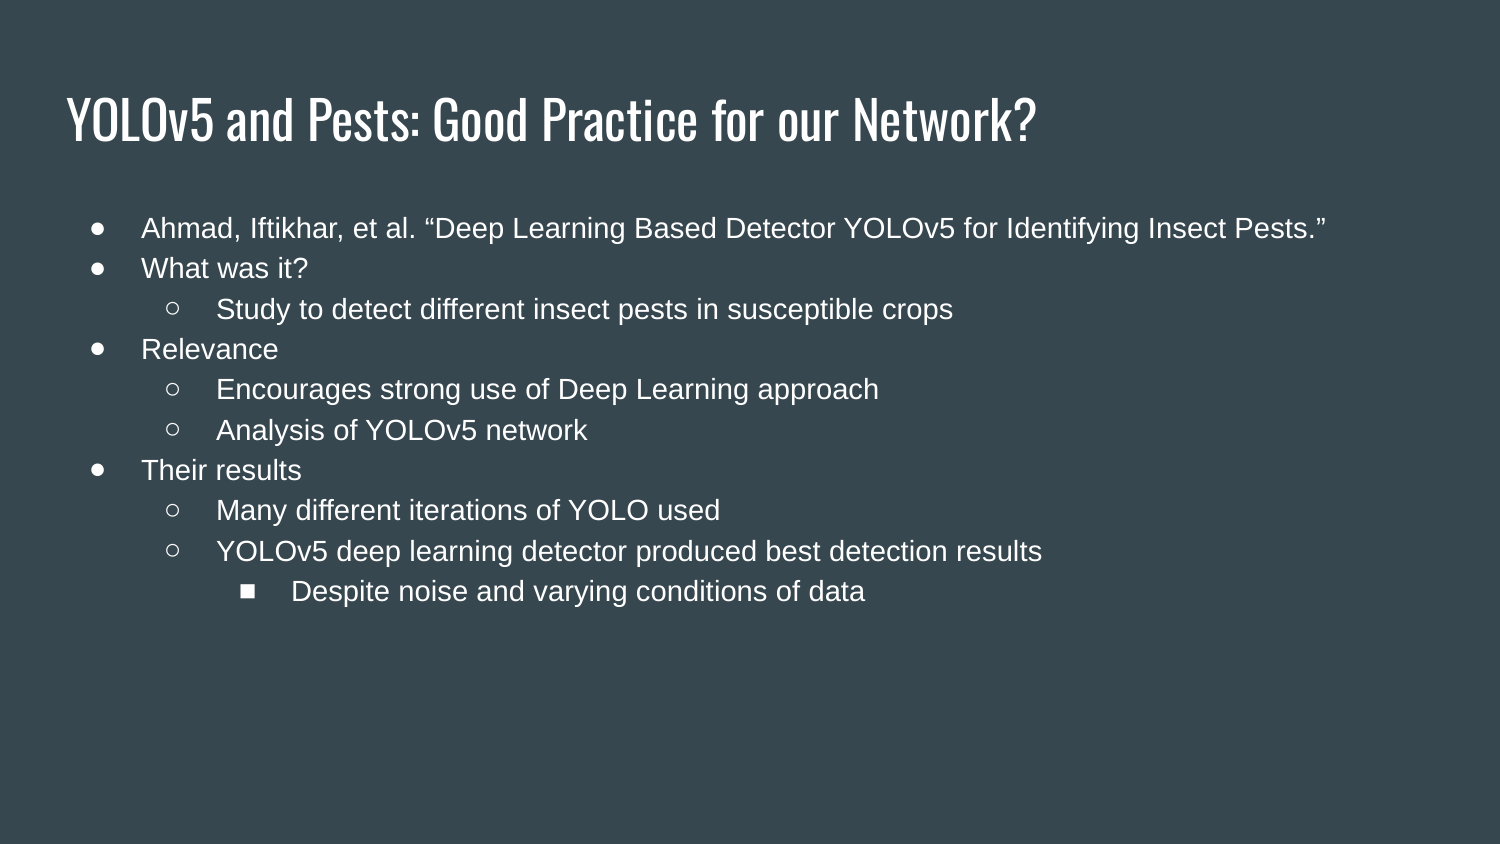

# YOLOv5 and Pests: Good Practice for our Network?
Ahmad, Iftikhar, et al. “Deep Learning Based Detector YOLOv5 for Identifying Insect Pests.”
What was it?
Study to detect different insect pests in susceptible crops
Relevance
Encourages strong use of Deep Learning approach
Analysis of YOLOv5 network
Their results
Many different iterations of YOLO used
YOLOv5 deep learning detector produced best detection results
Despite noise and varying conditions of data